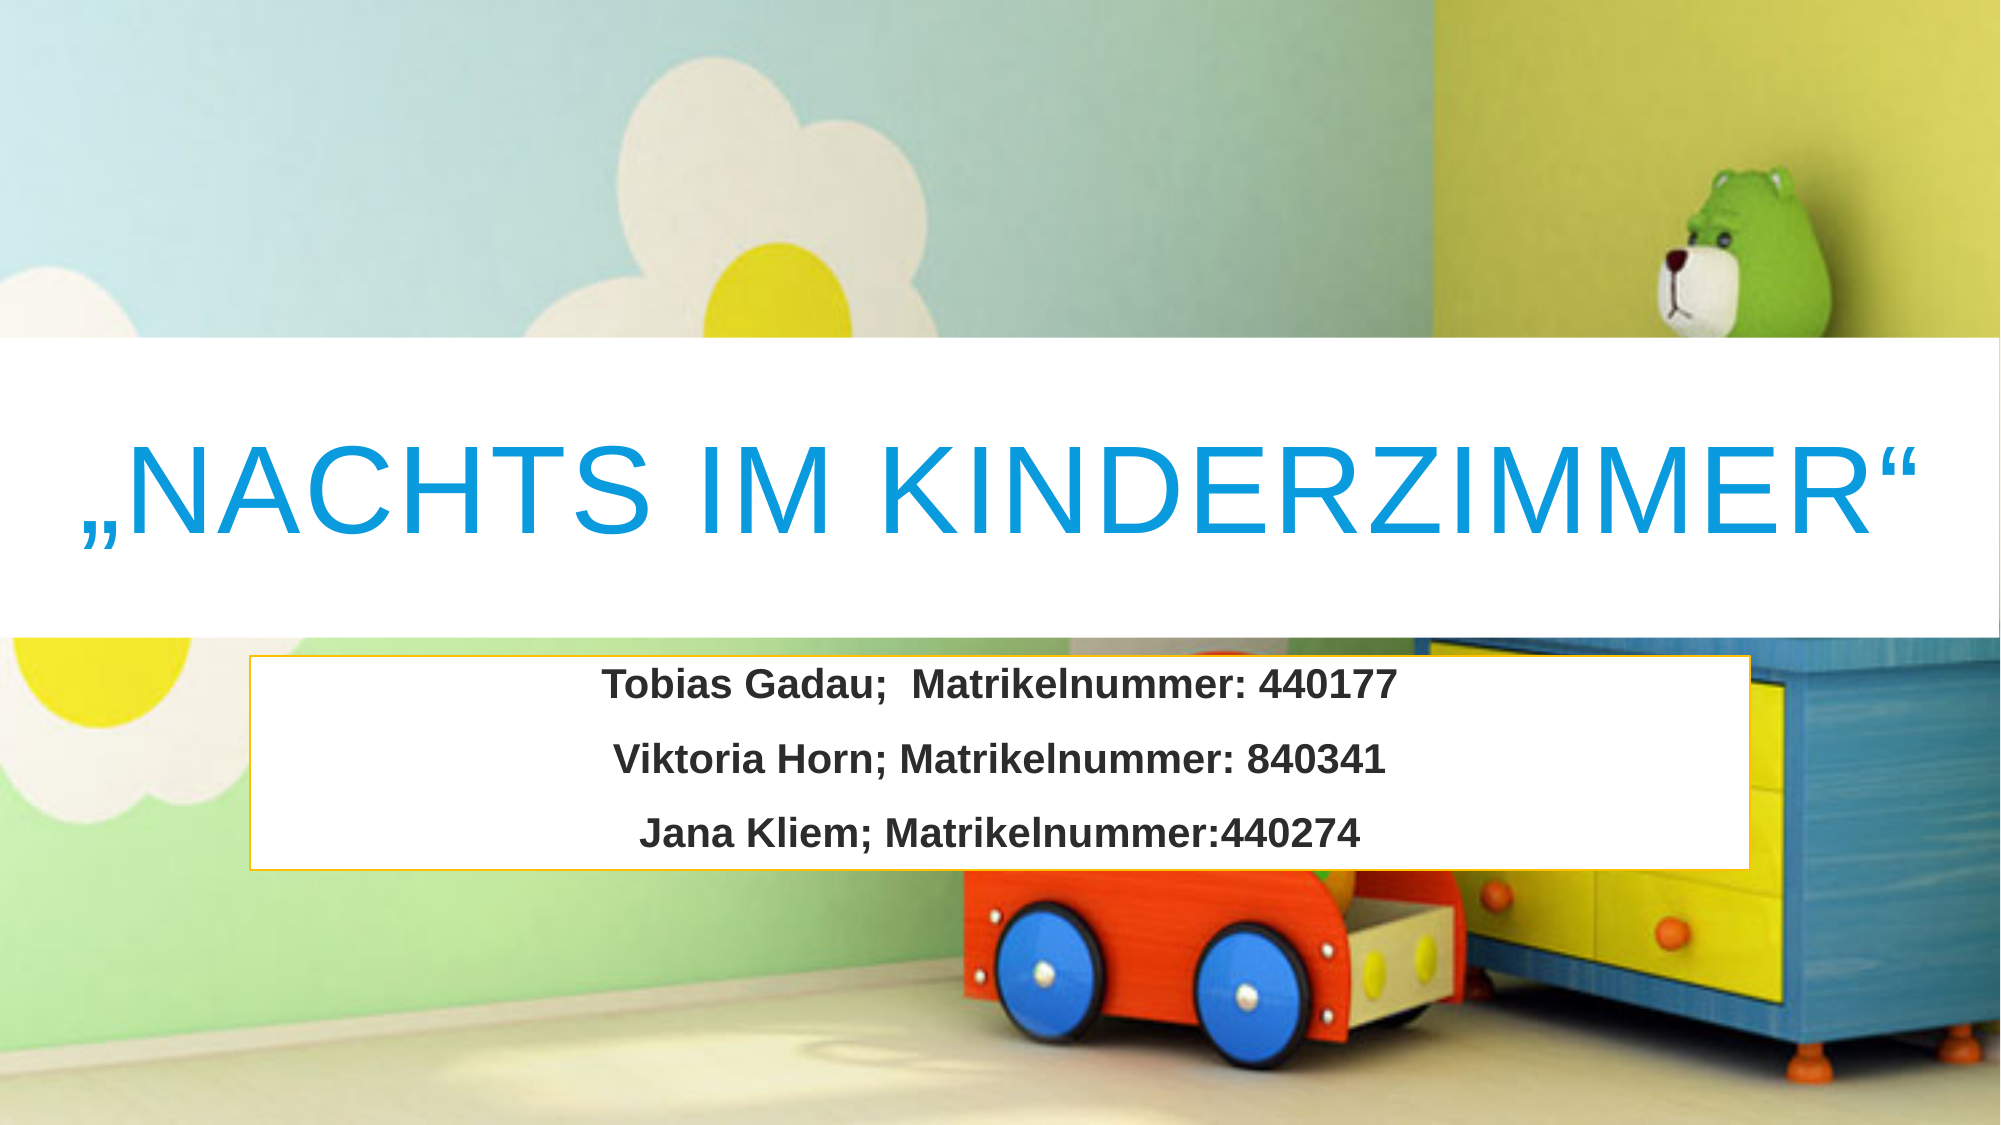

# „Nachts im kinderzimmer“
Tobias Gadau;  Matrikelnummer: 440177
Viktoria Horn; Matrikelnummer: 840341
Jana Kliem; Matrikelnummer:440274